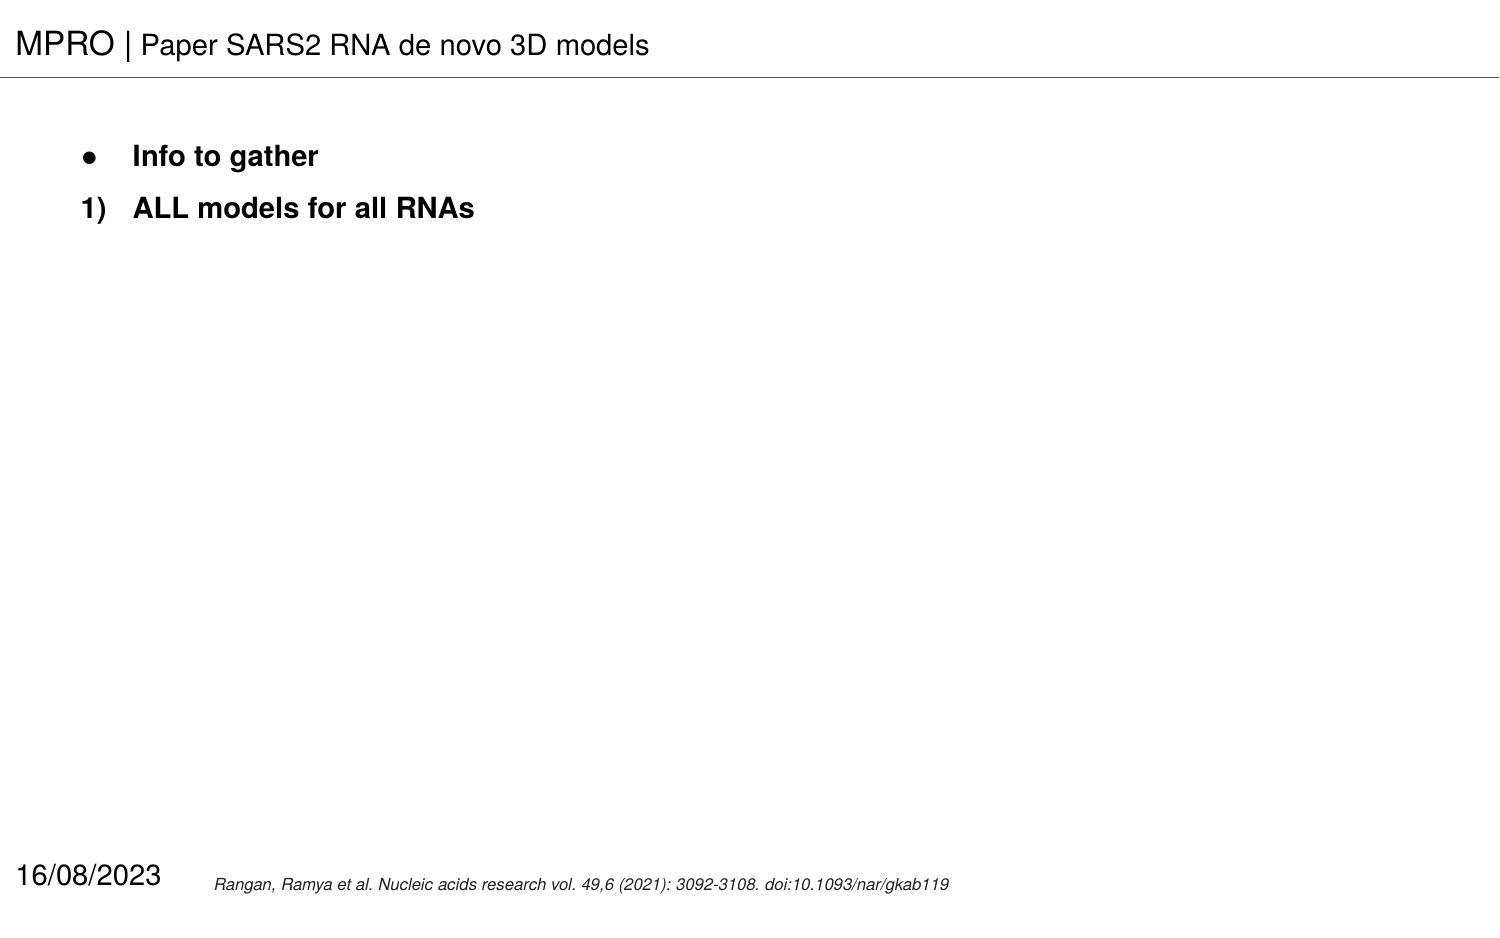

MPRO | Paper SARS2 RNA de novo 3D models
Info to gather
ALL models for all RNAs
16/08/2023
Rangan, Ramya et al. Nucleic acids research vol. 49,6 (2021): 3092-3108. doi:10.1093/nar/gkab119